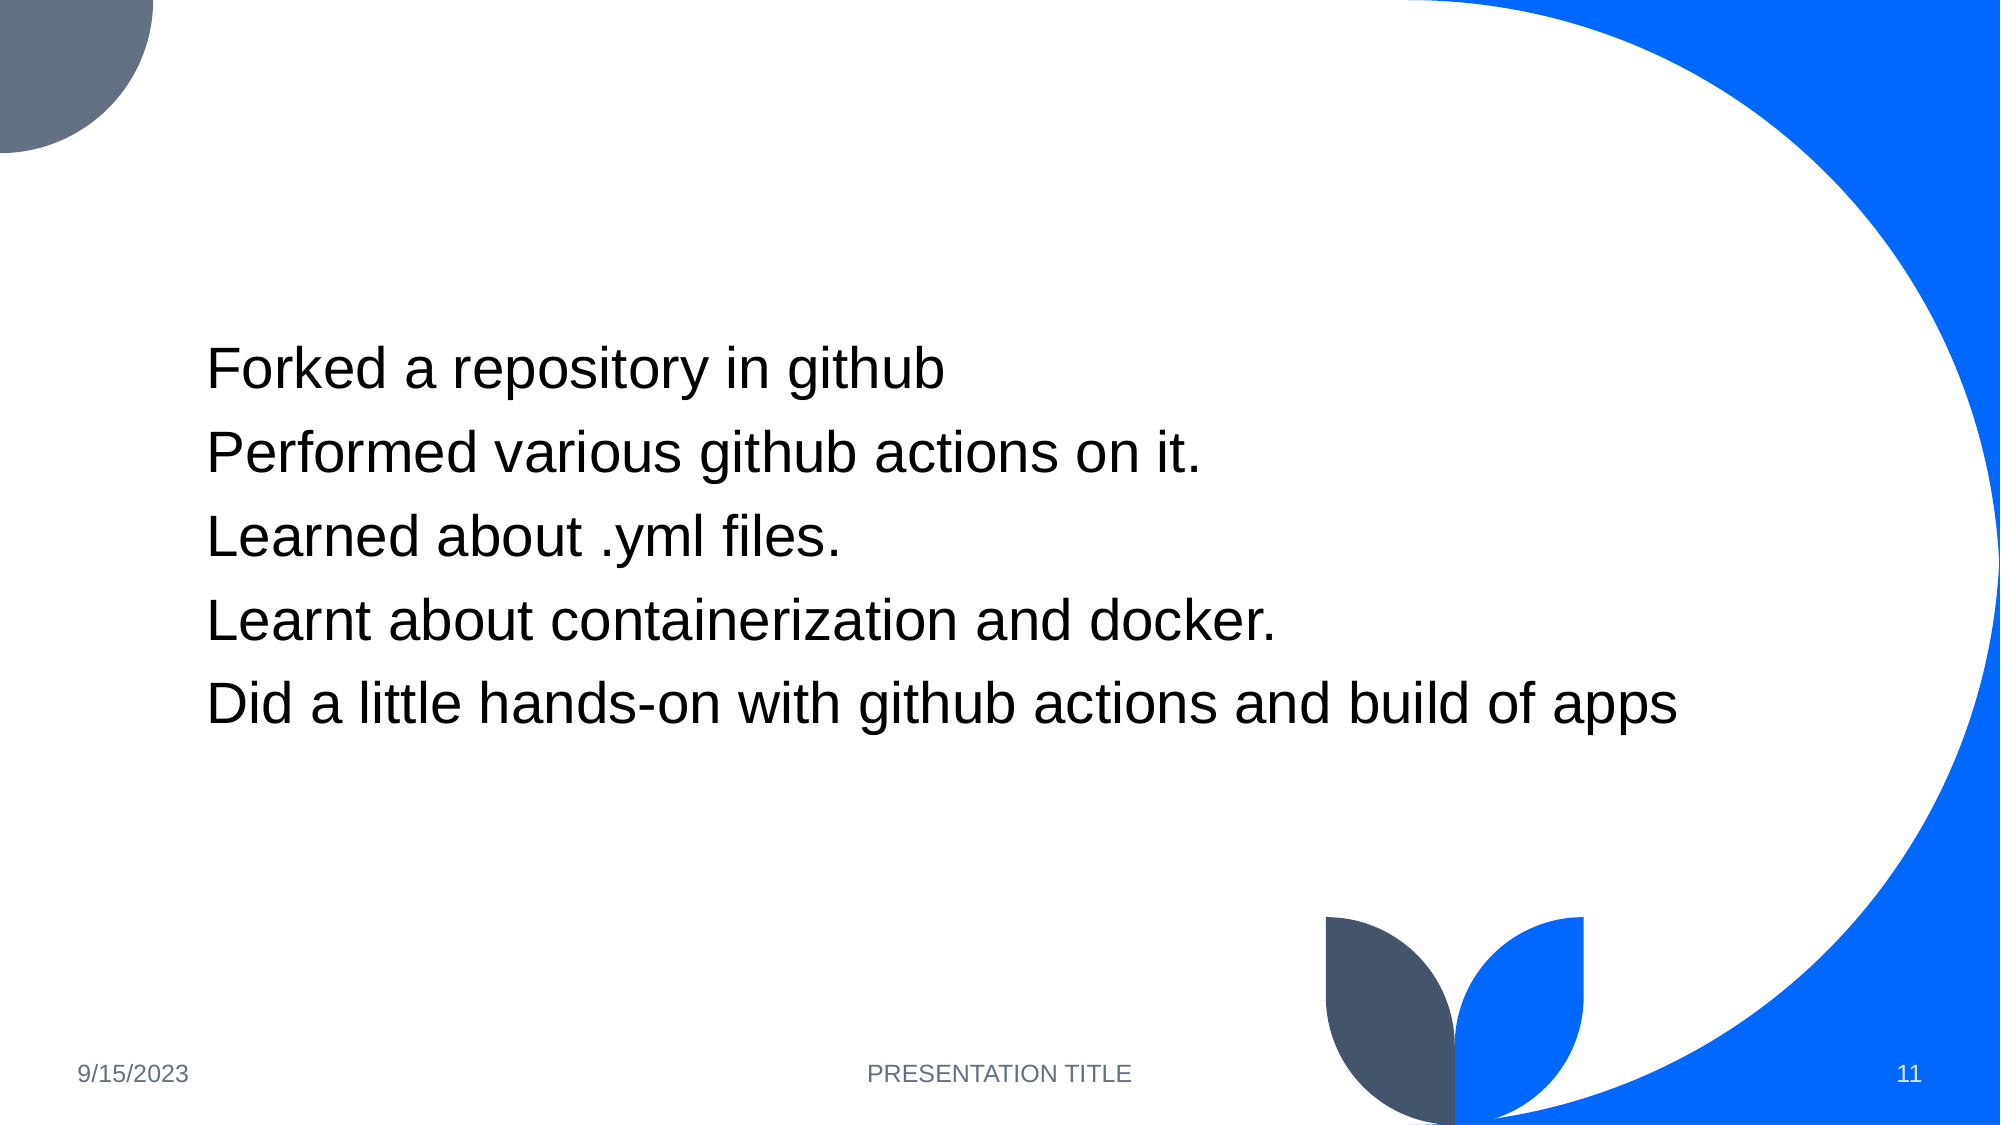

Forked a repository in github
Performed various github actions on it.
Learned about .yml files.
Learnt about containerization and docker.
Did a little hands-on with github actions and build of apps

9/15/2023
PRESENTATION TITLE
11